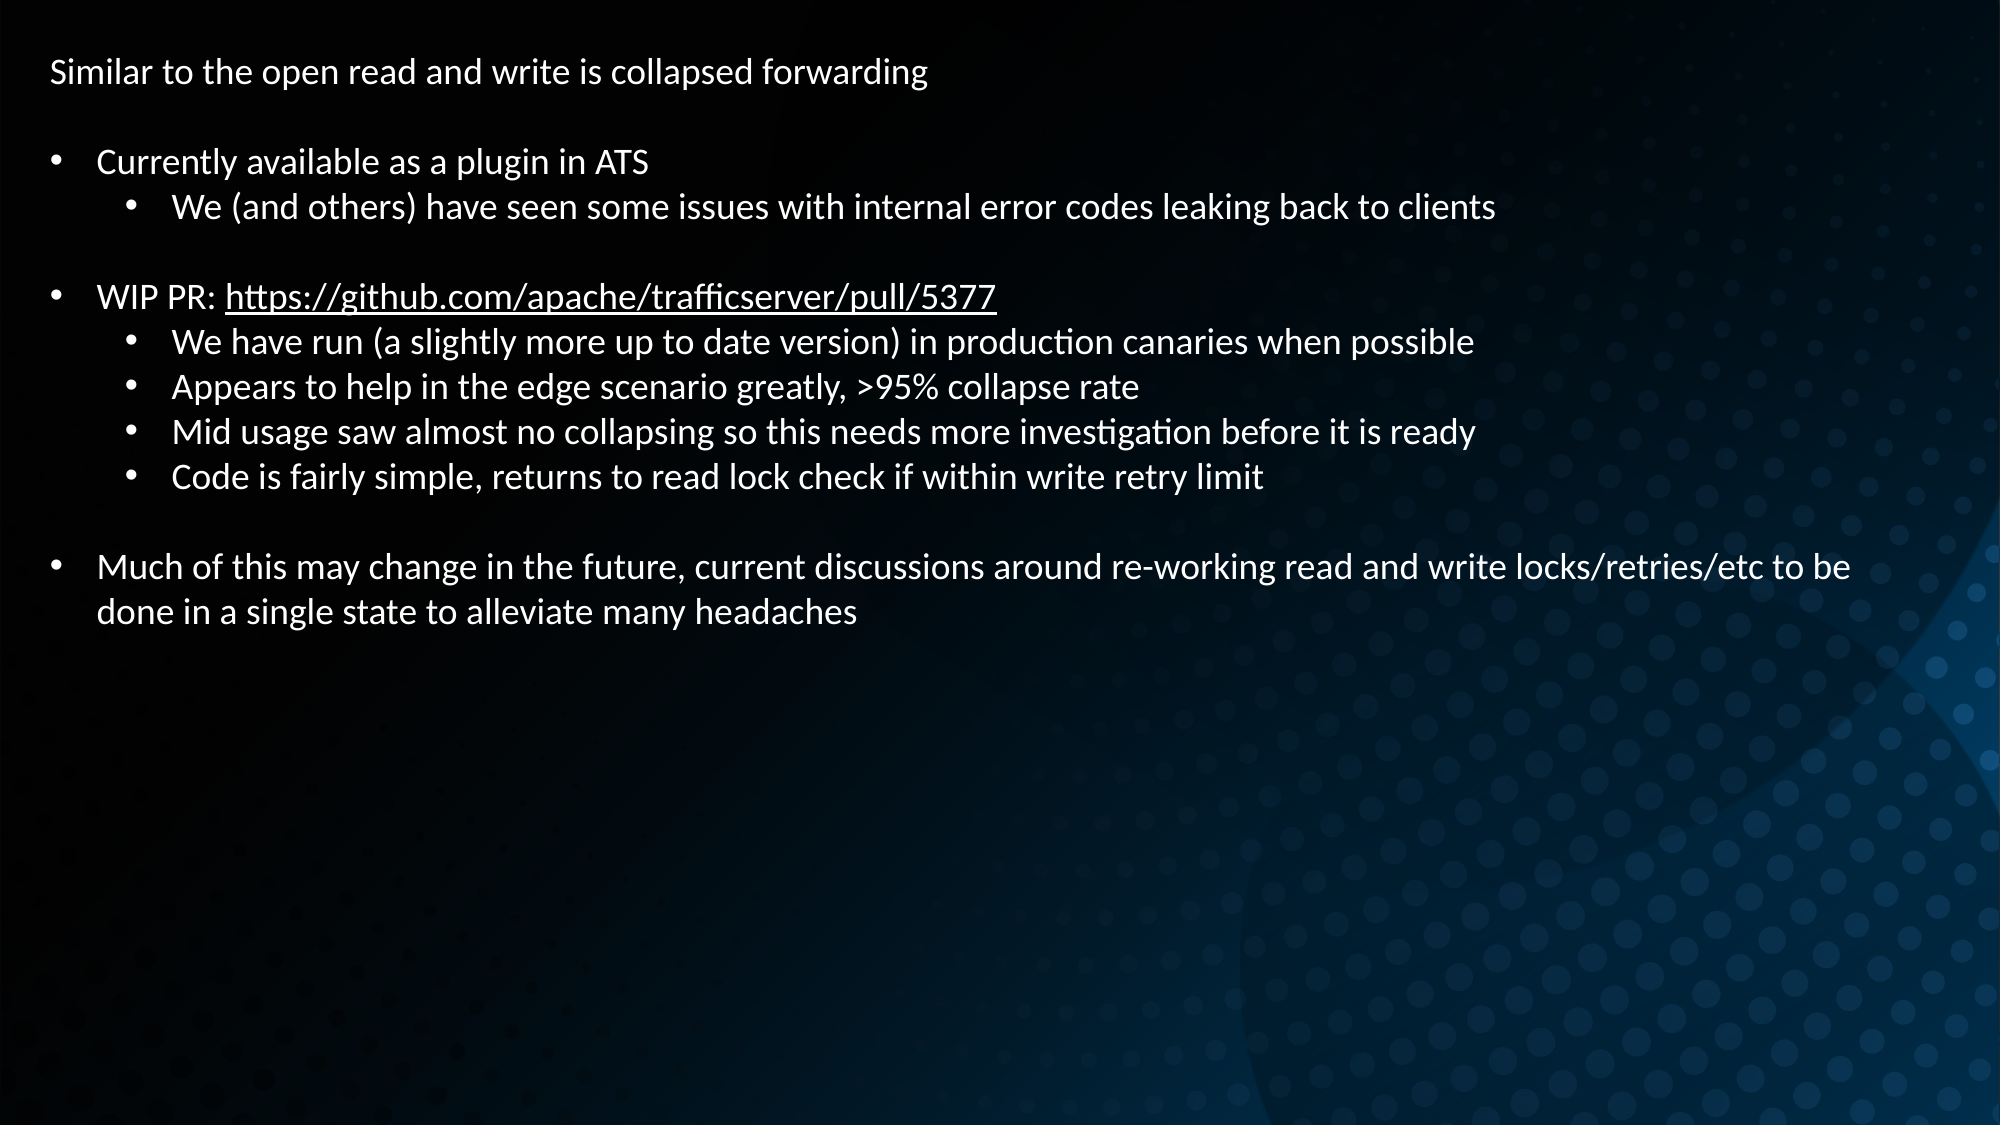

Similar to the open read and write is collapsed forwarding

Currently available as a plugin in ATS
We (and others) have seen some issues with internal error codes leaking back to clients

WIP PR: https://github.com/apache/trafficserver/pull/5377
We have run (a slightly more up to date version) in production canaries when possible
Appears to help in the edge scenario greatly, >95% collapse rate
Mid usage saw almost no collapsing so this needs more investigation before it is ready
Code is fairly simple, returns to read lock check if within write retry limit

Much of this may change in the future, current discussions around re-working read and write locks/retries/etc to be done in a single state to alleviate many headaches